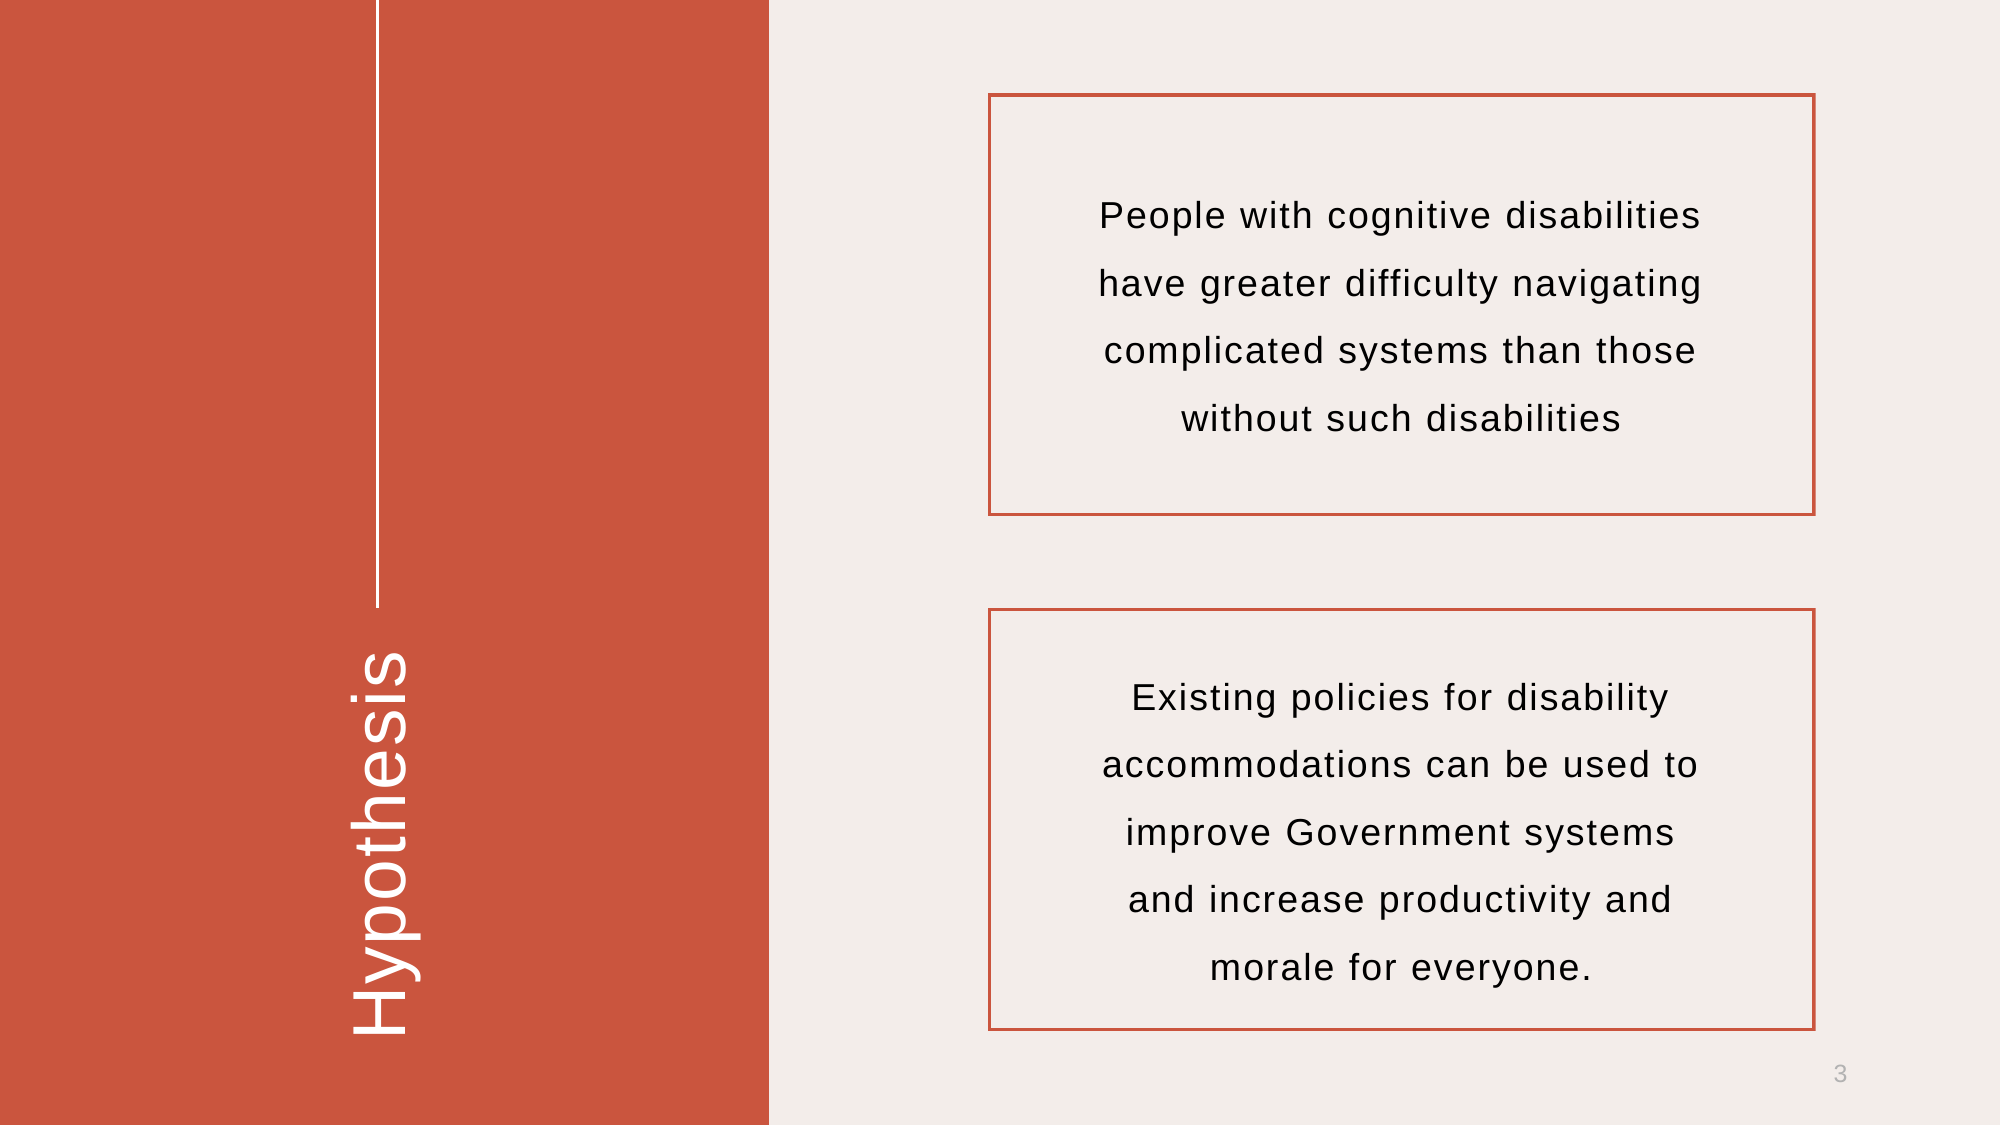

People with cognitive disabilities have greater difficulty navigating complicated systems than those without such disabilities
Existing policies for disability accommodations can be used to improve Government systems and increase productivity and morale for everyone.
# Hypothesis
3